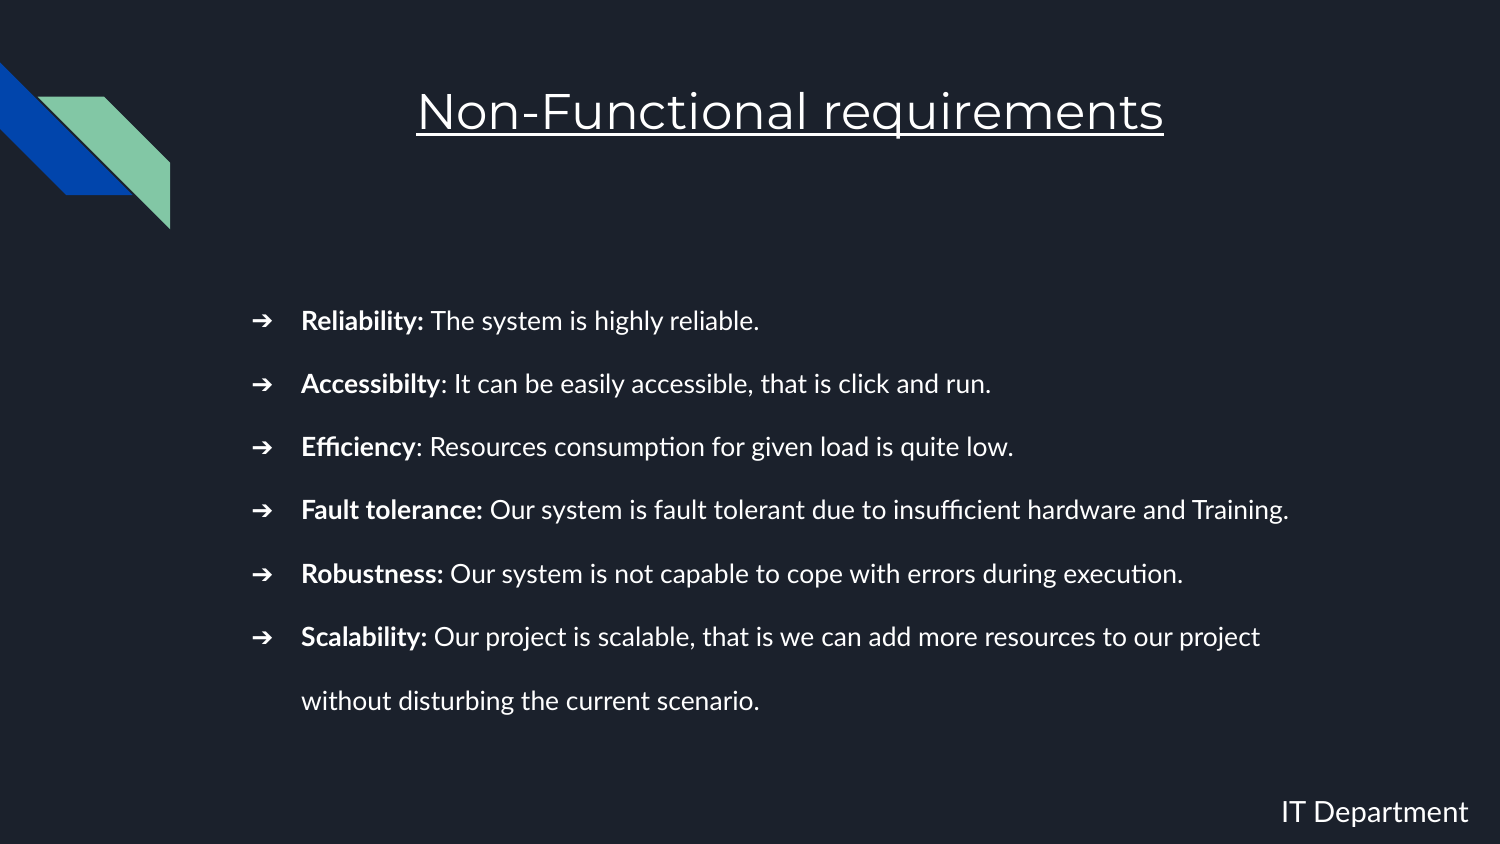

# Non-Functional requirements
Reliability: The system is highly reliable.
Accessibilty: It can be easily accessible, that is click and run.
Efficiency: Resources consumption for given load is quite low.
Fault tolerance: Our system is fault tolerant due to insufficient hardware and Training.
Robustness: Our system is not capable to cope with errors during execution.
Scalability: Our project is scalable, that is we can add more resources to our project without disturbing the current scenario.
IT Department